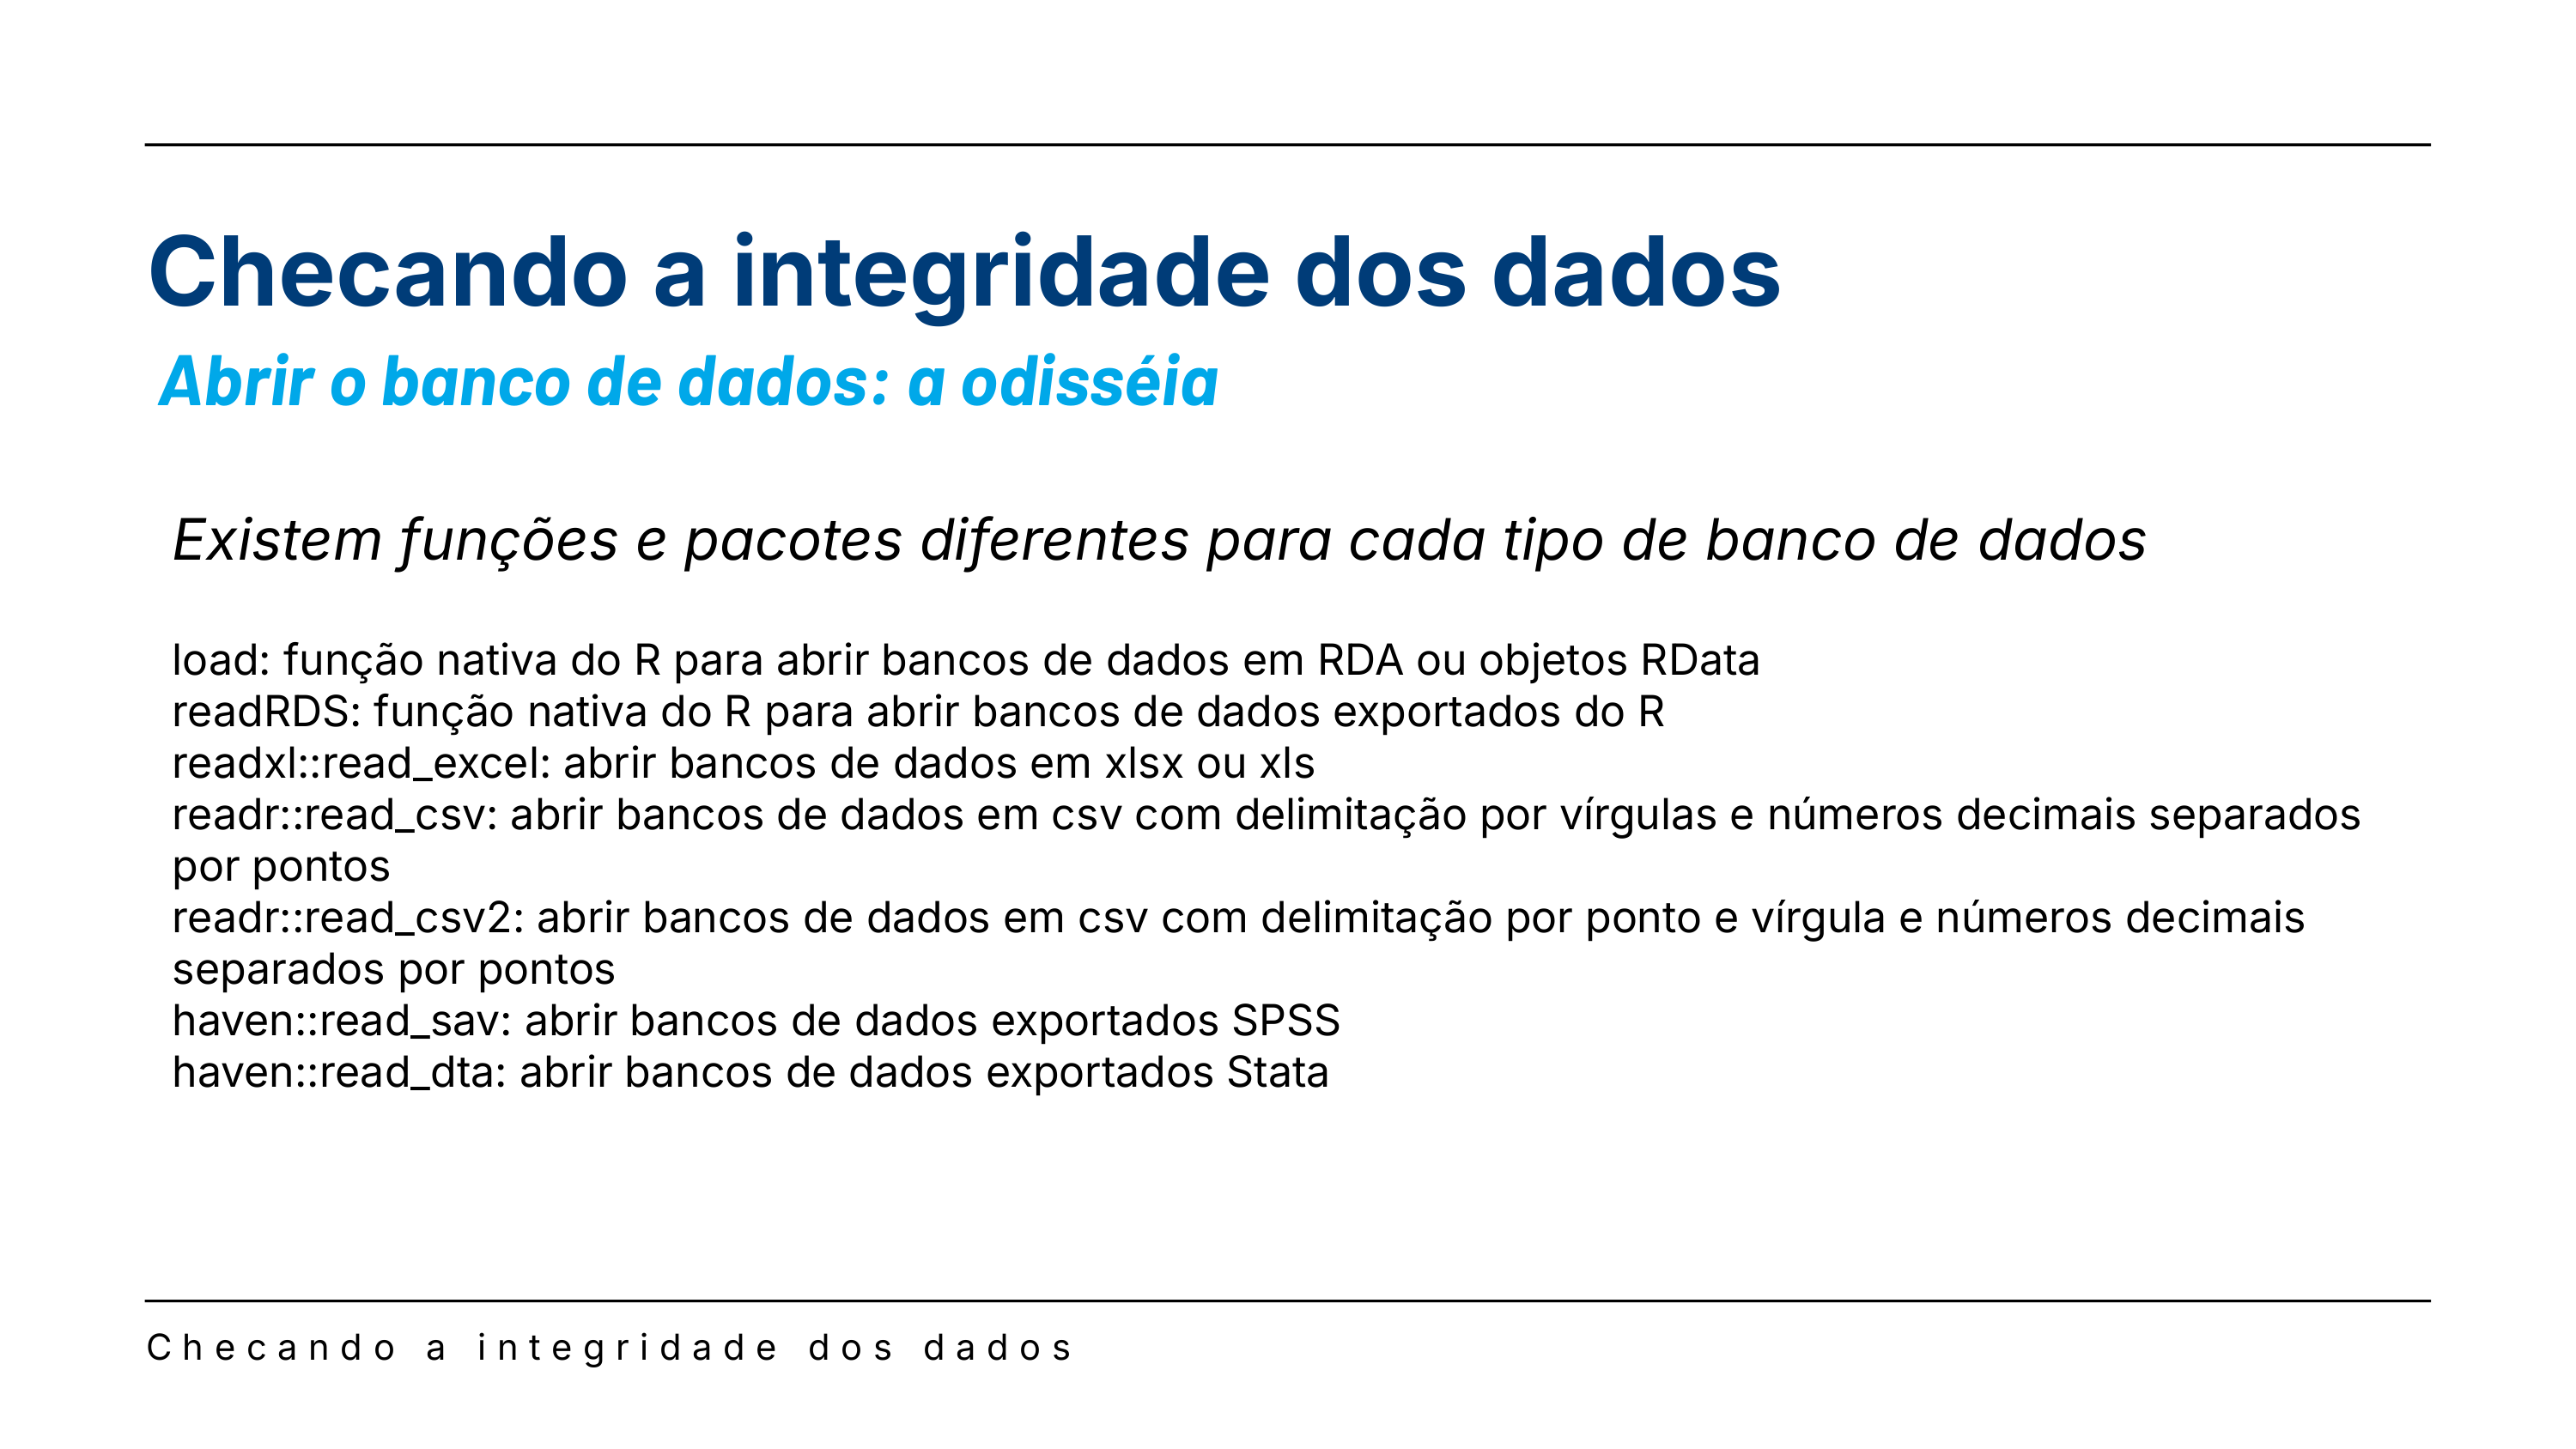

Checando a integridade dos dados
Abrir o banco de dados: a odisséia
Existem funções e pacotes diferentes para cada tipo de banco de dados

load: função nativa do R para abrir bancos de dados em RDA ou objetos RData
readRDS: função nativa do R para abrir bancos de dados exportados do R
readxl::read_excel: abrir bancos de dados em xlsx ou xls
readr::read_csv: abrir bancos de dados em csv com delimitação por vírgulas e números decimais separados por pontos
readr::read_csv2: abrir bancos de dados em csv com delimitação por ponto e vírgula e números decimais separados por pontos
haven::read_sav: abrir bancos de dados exportados SPSS
haven::read_dta: abrir bancos de dados exportados Stata

Checando a integridade dos dados